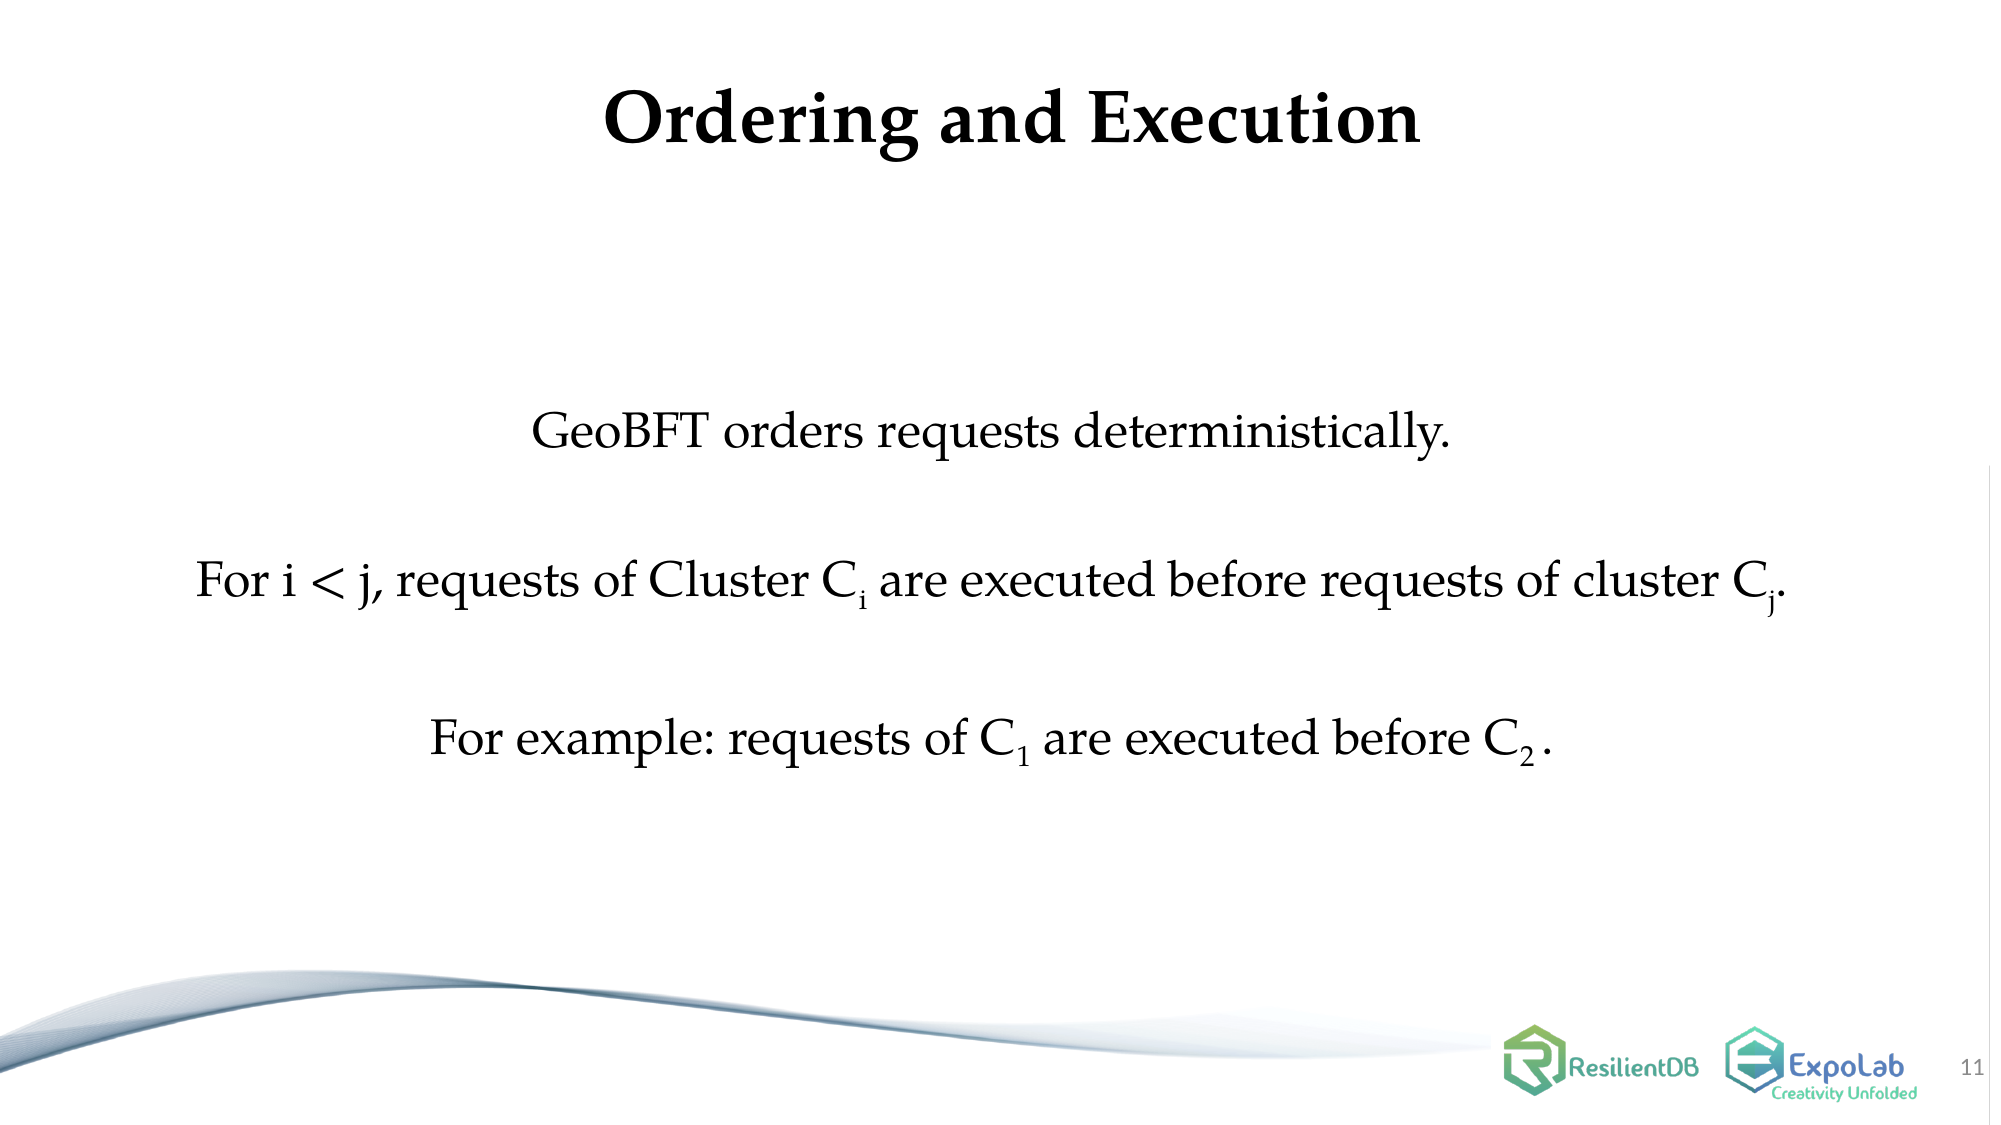

# Ordering and Execution
GeoBFT orders requests deterministically.
For i < j, requests of Cluster Ci are executed before requests of cluster Cj.
For example: requests of C1 are executed before C2 .
11